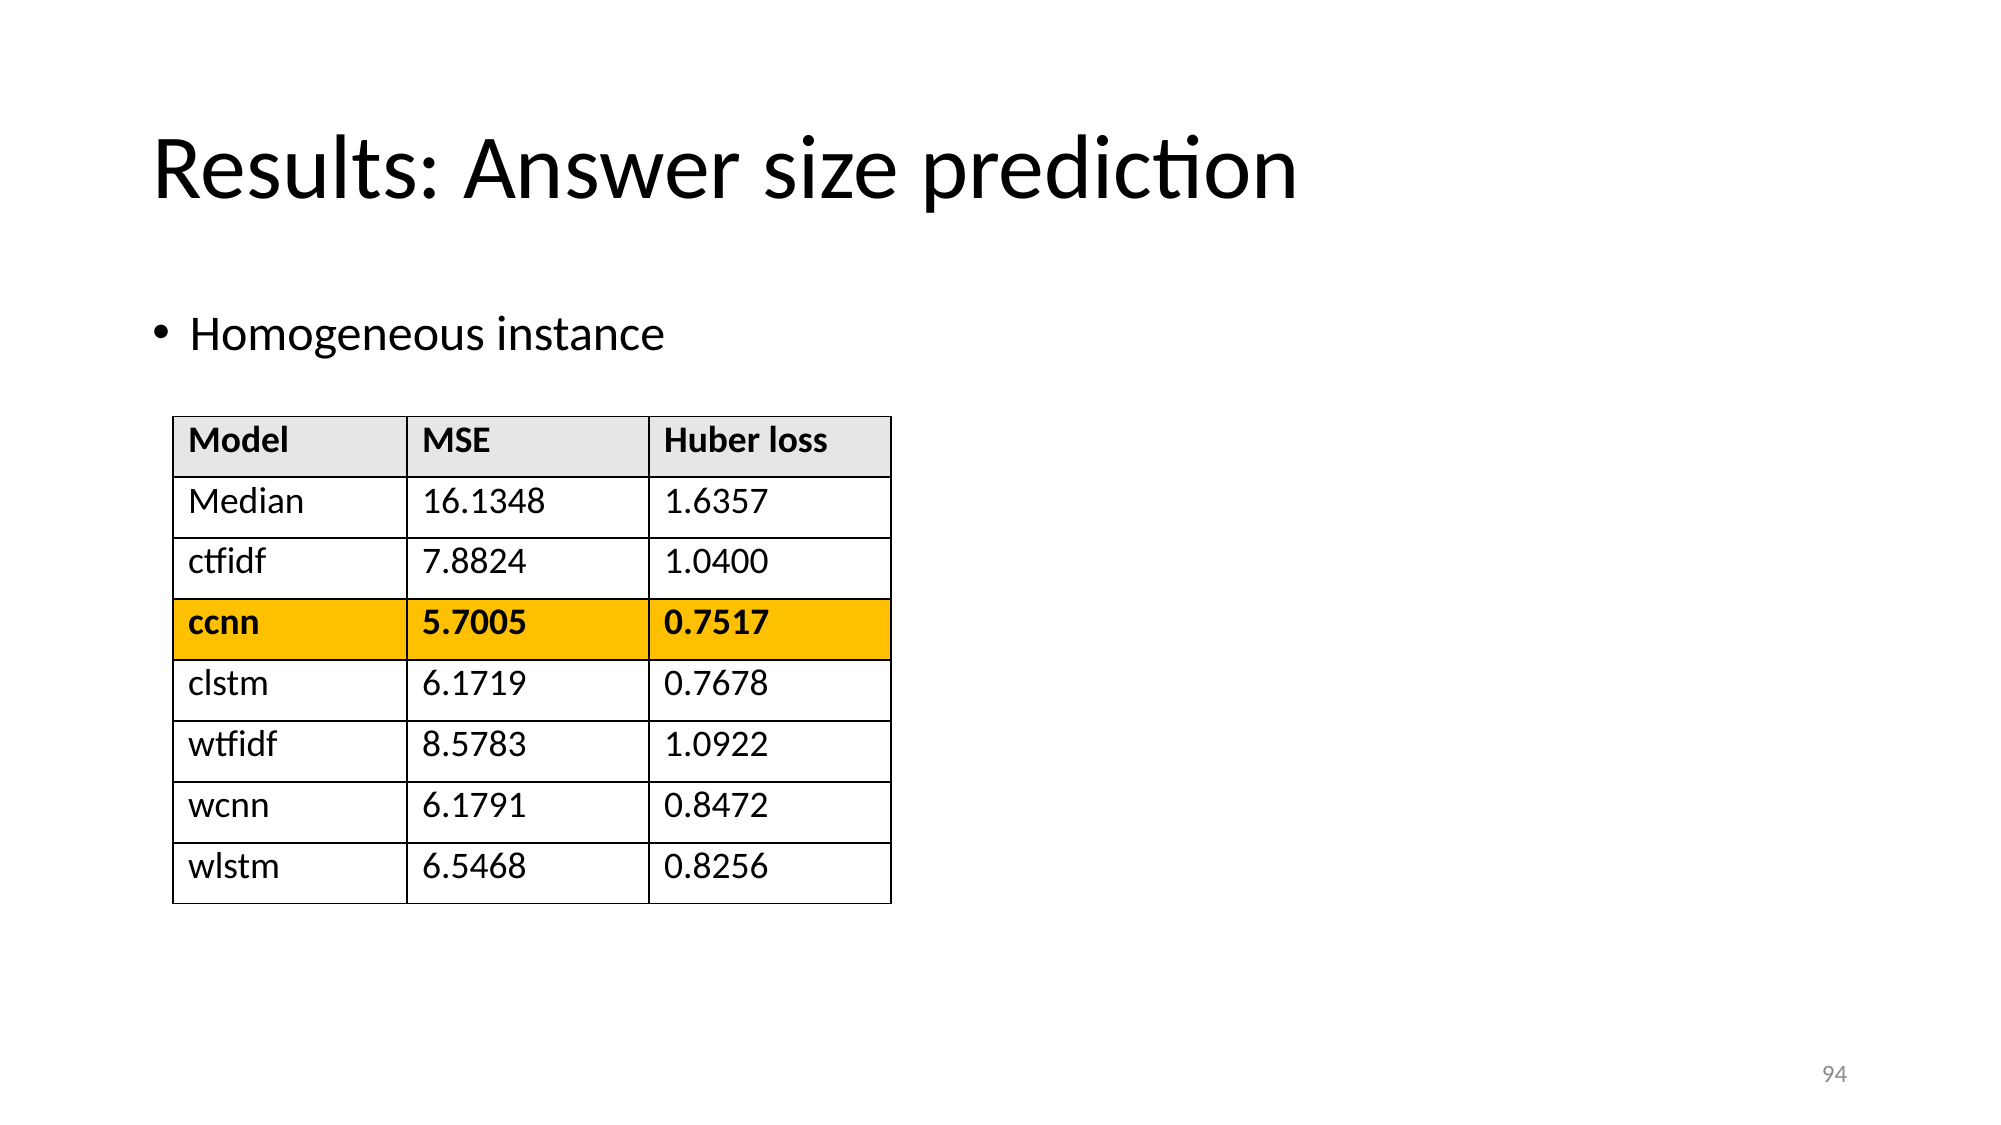

# Results: Answer size prediction
Homogeneous instance
| Model | MSE | Huber loss |
| --- | --- | --- |
| Median | 16.1348 | 1.6357 |
| ctfidf | 7.8824 | 1.0400 |
| ccnn | 5.7005 | 0.7517 |
| clstm | 6.1719 | 0.7678 |
| wtfidf | 8.5783 | 1.0922 |
| wcnn | 6.1791 | 0.8472 |
| wlstm | 6.5468 | 0.8256 |
94